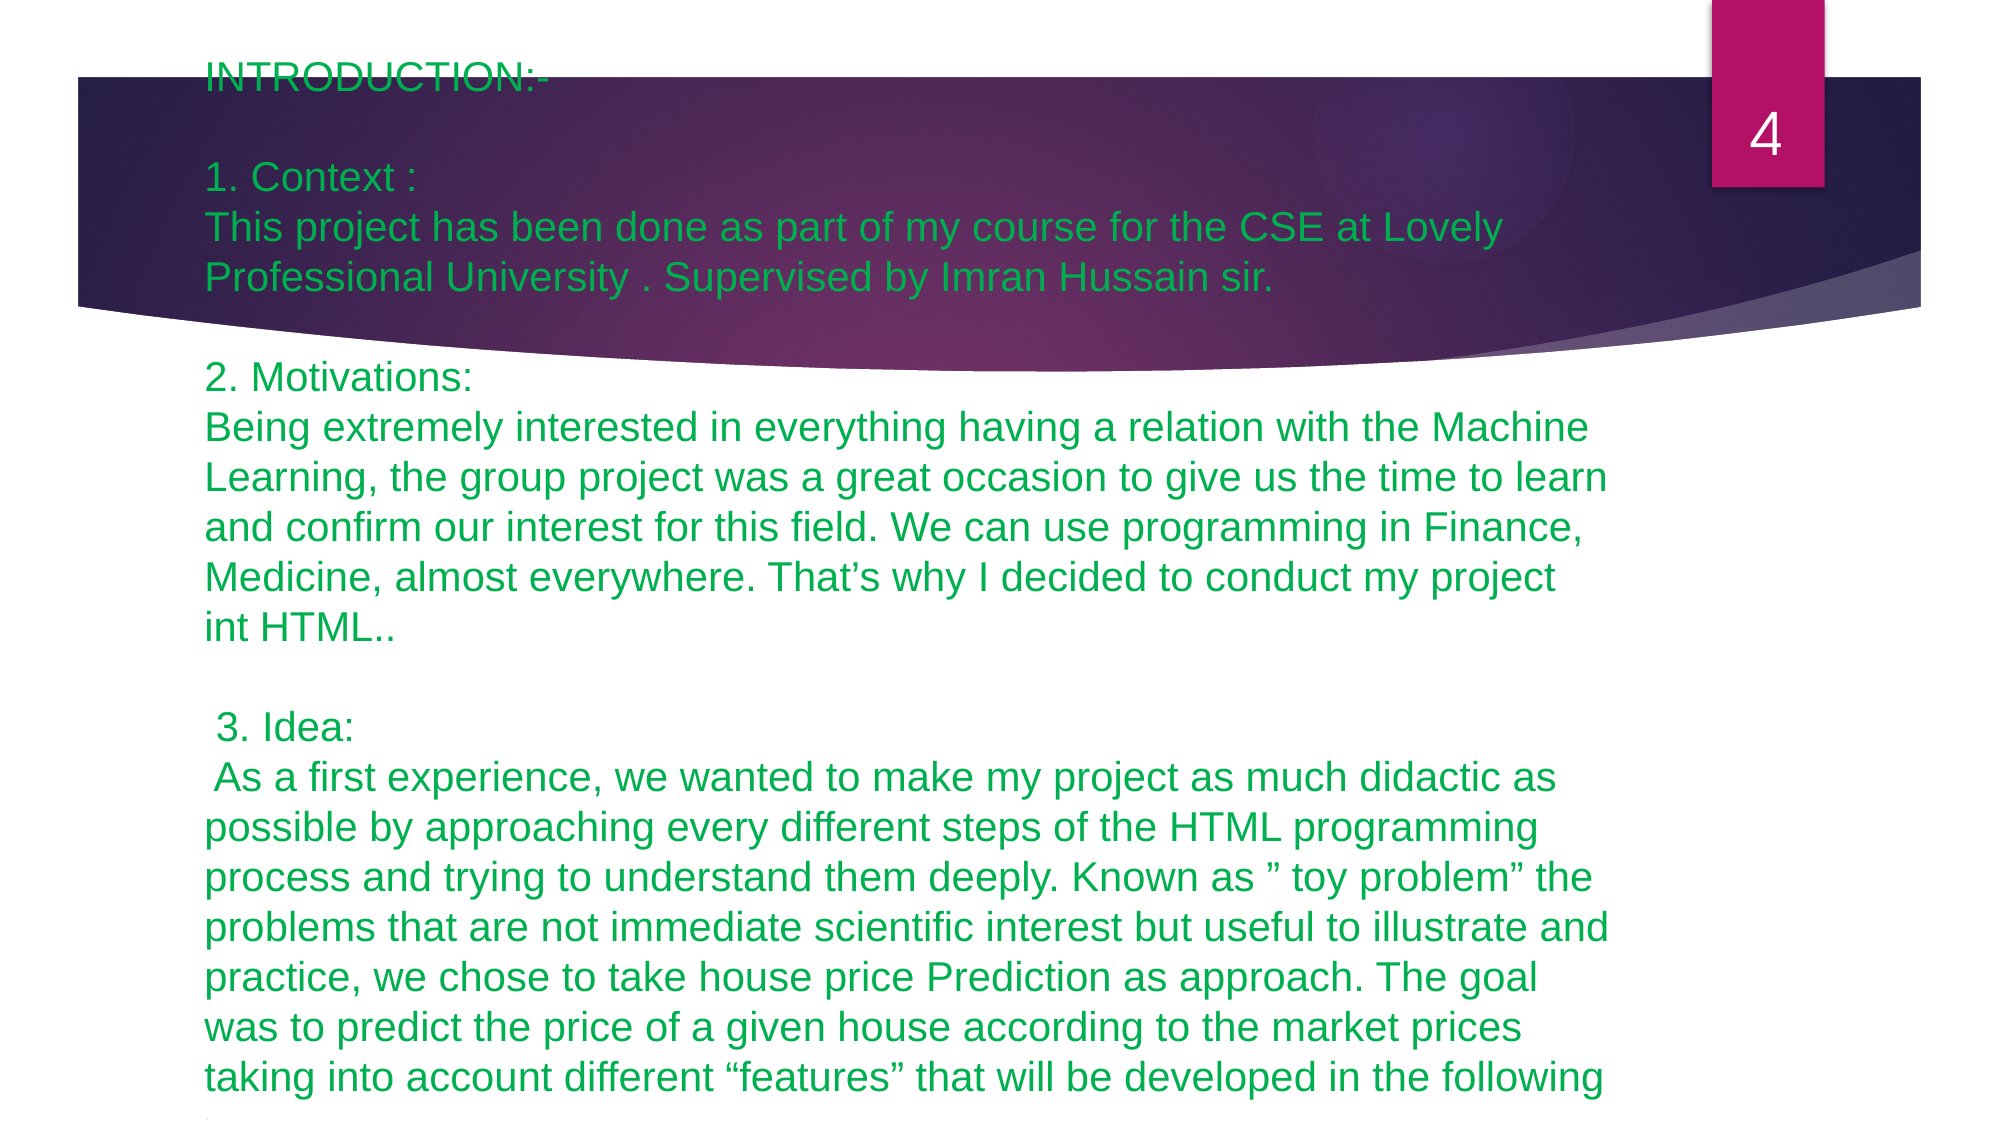

4
# INTRODUCTION:- 1. Context : This project has been done as part of my course for the CSE at Lovely Professional University . Supervised by Imran Hussain sir. 2. Motivations: Being extremely interested in everything having a relation with the Machine Learning, the group project was a great occasion to give us the time to learn and confirm our interest for this field. We can use programming in Finance, Medicine, almost everywhere. That’s why I decided to conduct my project int HTML.. 3. Idea: As a first experience, we wanted to make my project as much didactic as possible by approaching every different steps of the HTML programming process and trying to understand them deeply. Known as ” toy problem” the problems that are not immediate scientific interest but useful to illustrate and practice, we chose to take house price Prediction as approach. The goal was to predict the price of a given house according to the market prices taking into account different “features” that will be developed in the following .